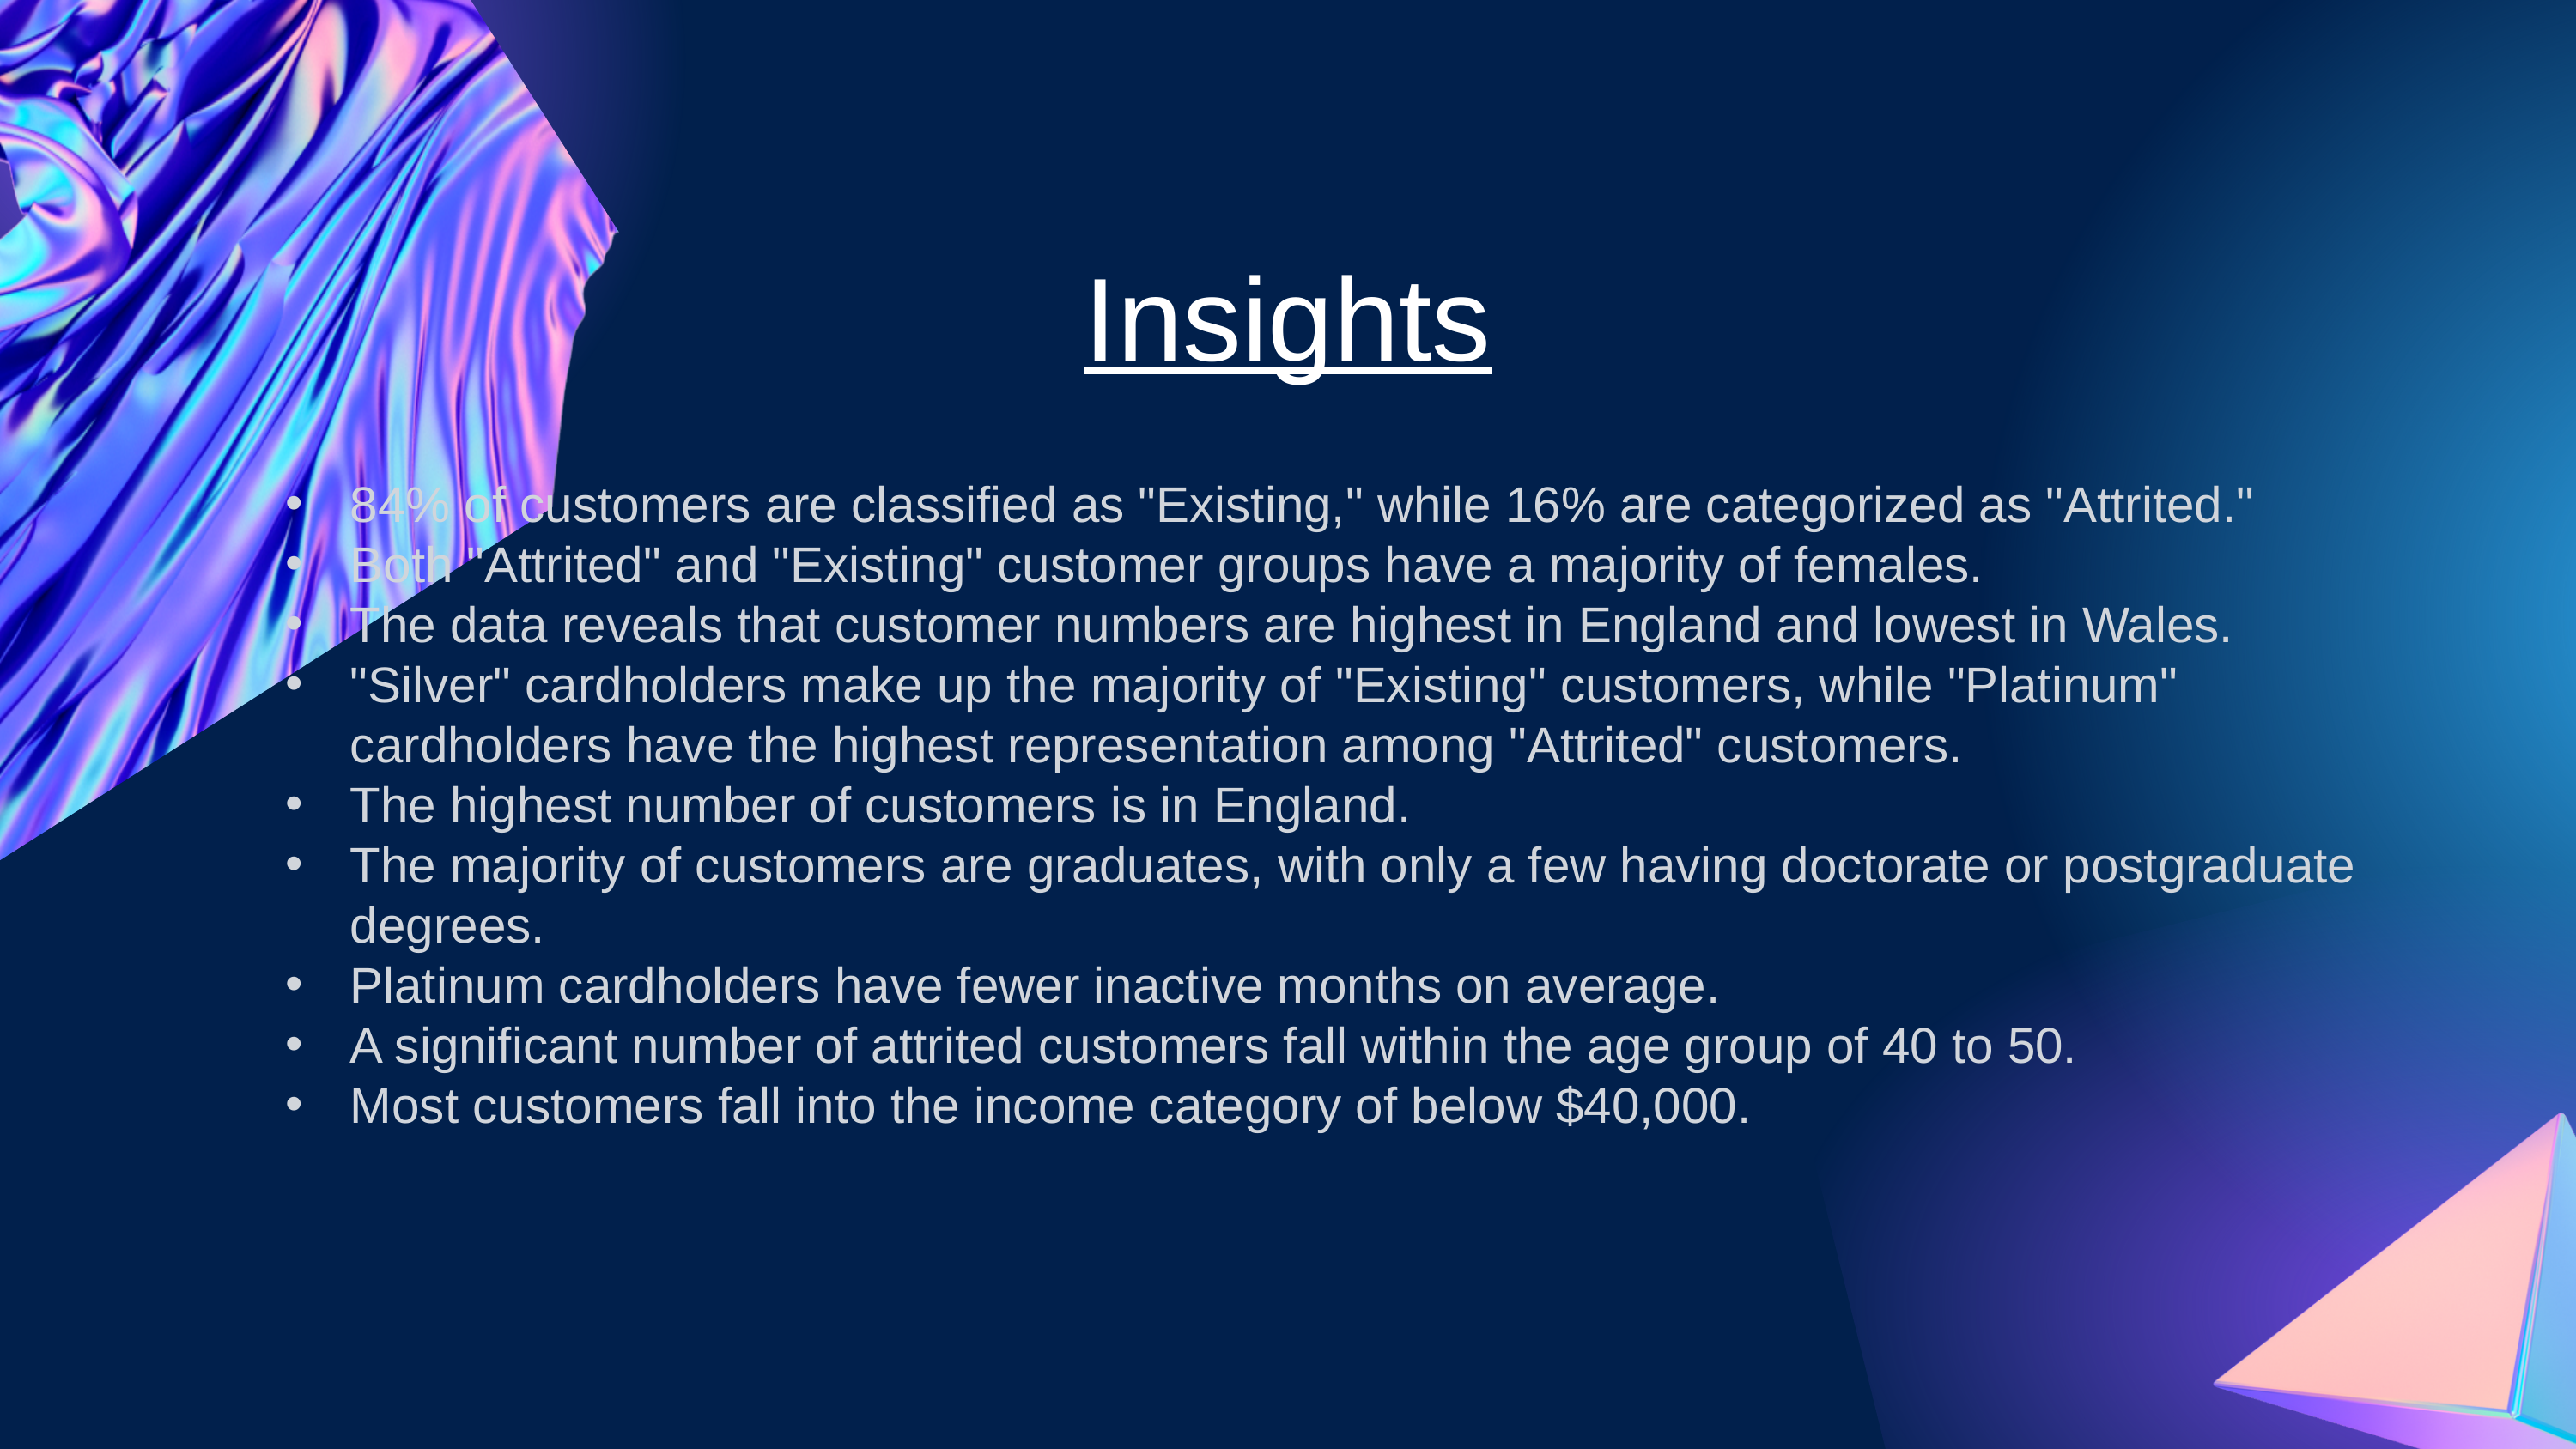

Insights
84% of customers are classified as "Existing," while 16% are categorized as "Attrited."
Both "Attrited" and "Existing" customer groups have a majority of females.
The data reveals that customer numbers are highest in England and lowest in Wales.
"Silver" cardholders make up the majority of "Existing" customers, while "Platinum" cardholders have the highest representation among "Attrited" customers.
The highest number of customers is in England.
The majority of customers are graduates, with only a few having doctorate or postgraduate degrees.
Platinum cardholders have fewer inactive months on average.
A significant number of attrited customers fall within the age group of 40 to 50.
Most customers fall into the income category of below $40,000.